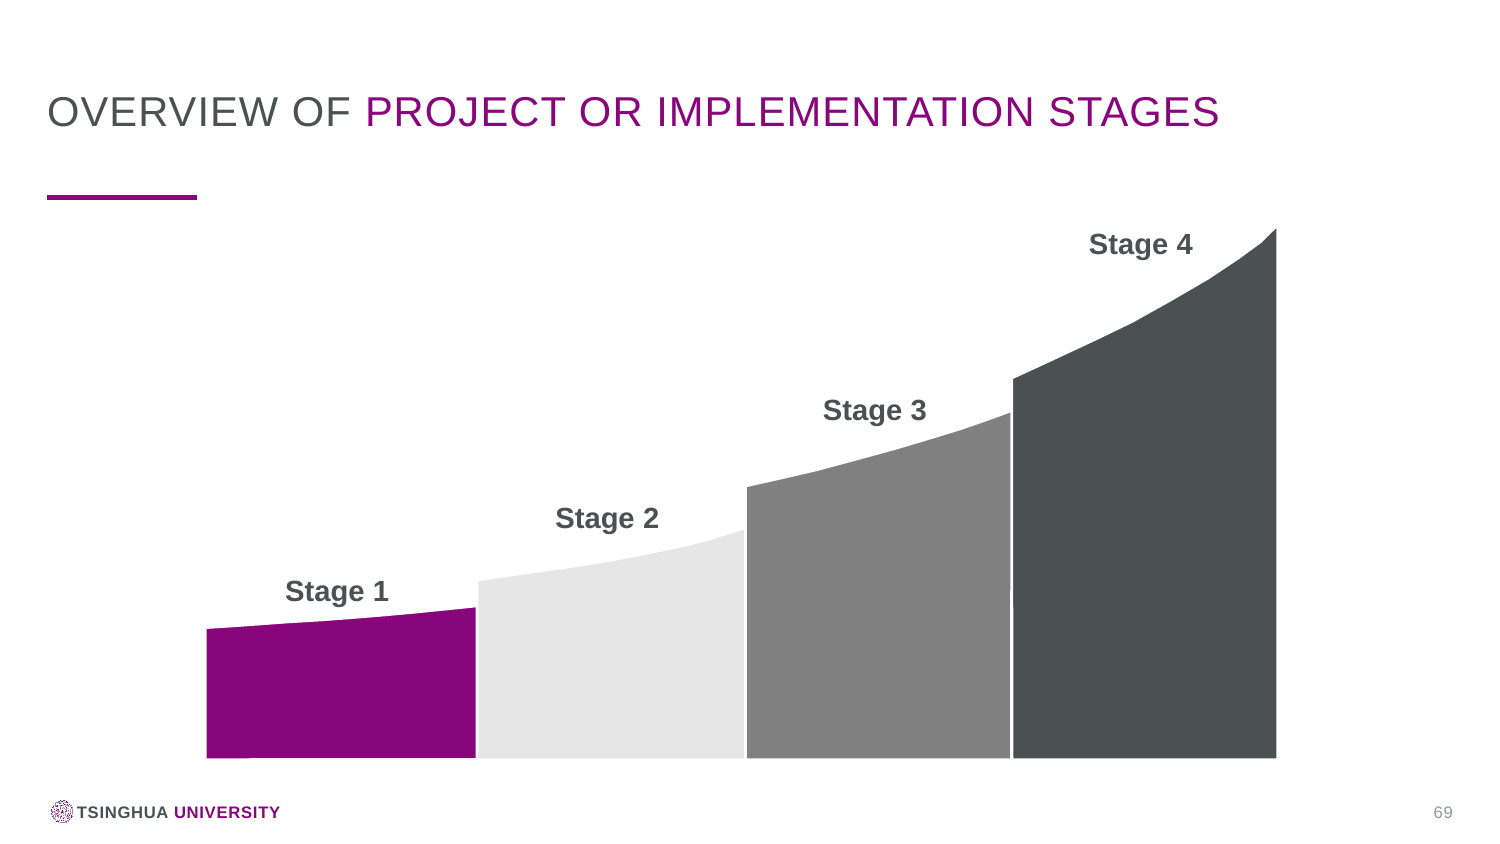

Overview of project or implementation stages

Stage 4
Stage 3

Stage 2

Stage 1